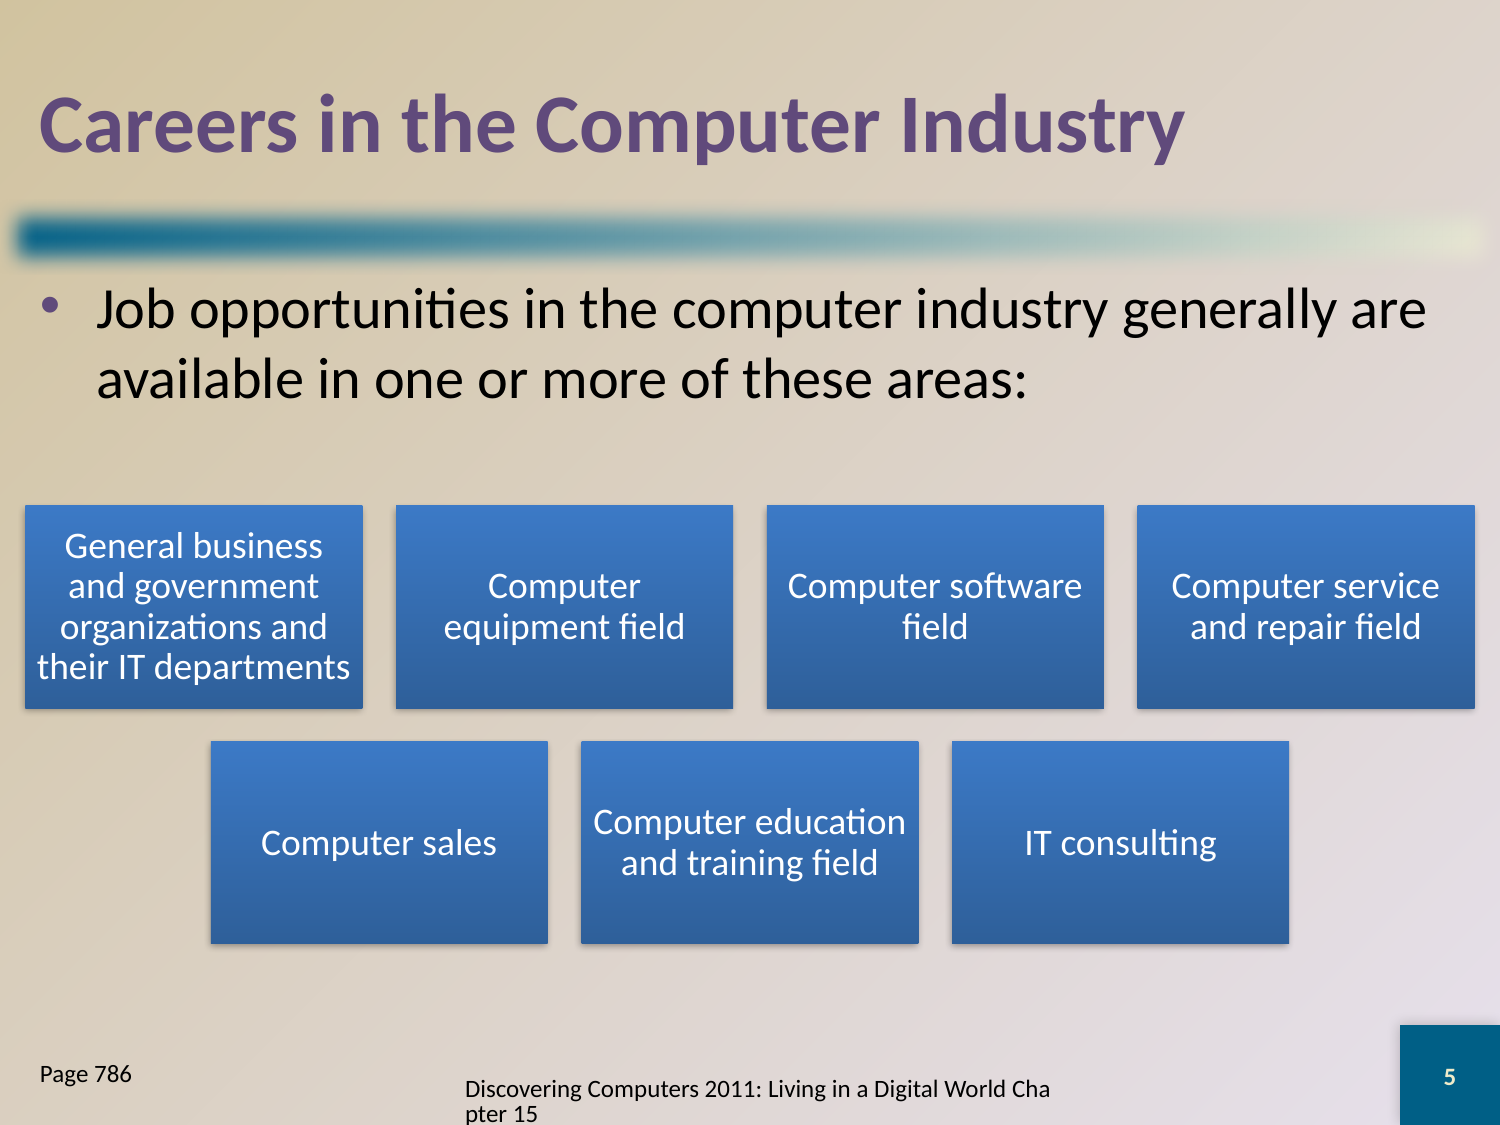

# Careers in the Computer Industry
Job opportunities in the computer industry generally are available in one or more of these areas:
General business and government organizations and their IT departments
Computer equipment field
Computer software field
Computer service and repair field
Computer sales
Computer education and training field
IT consulting
5
Page 786
Discovering Computers 2011: Living in a Digital World Chapter 15